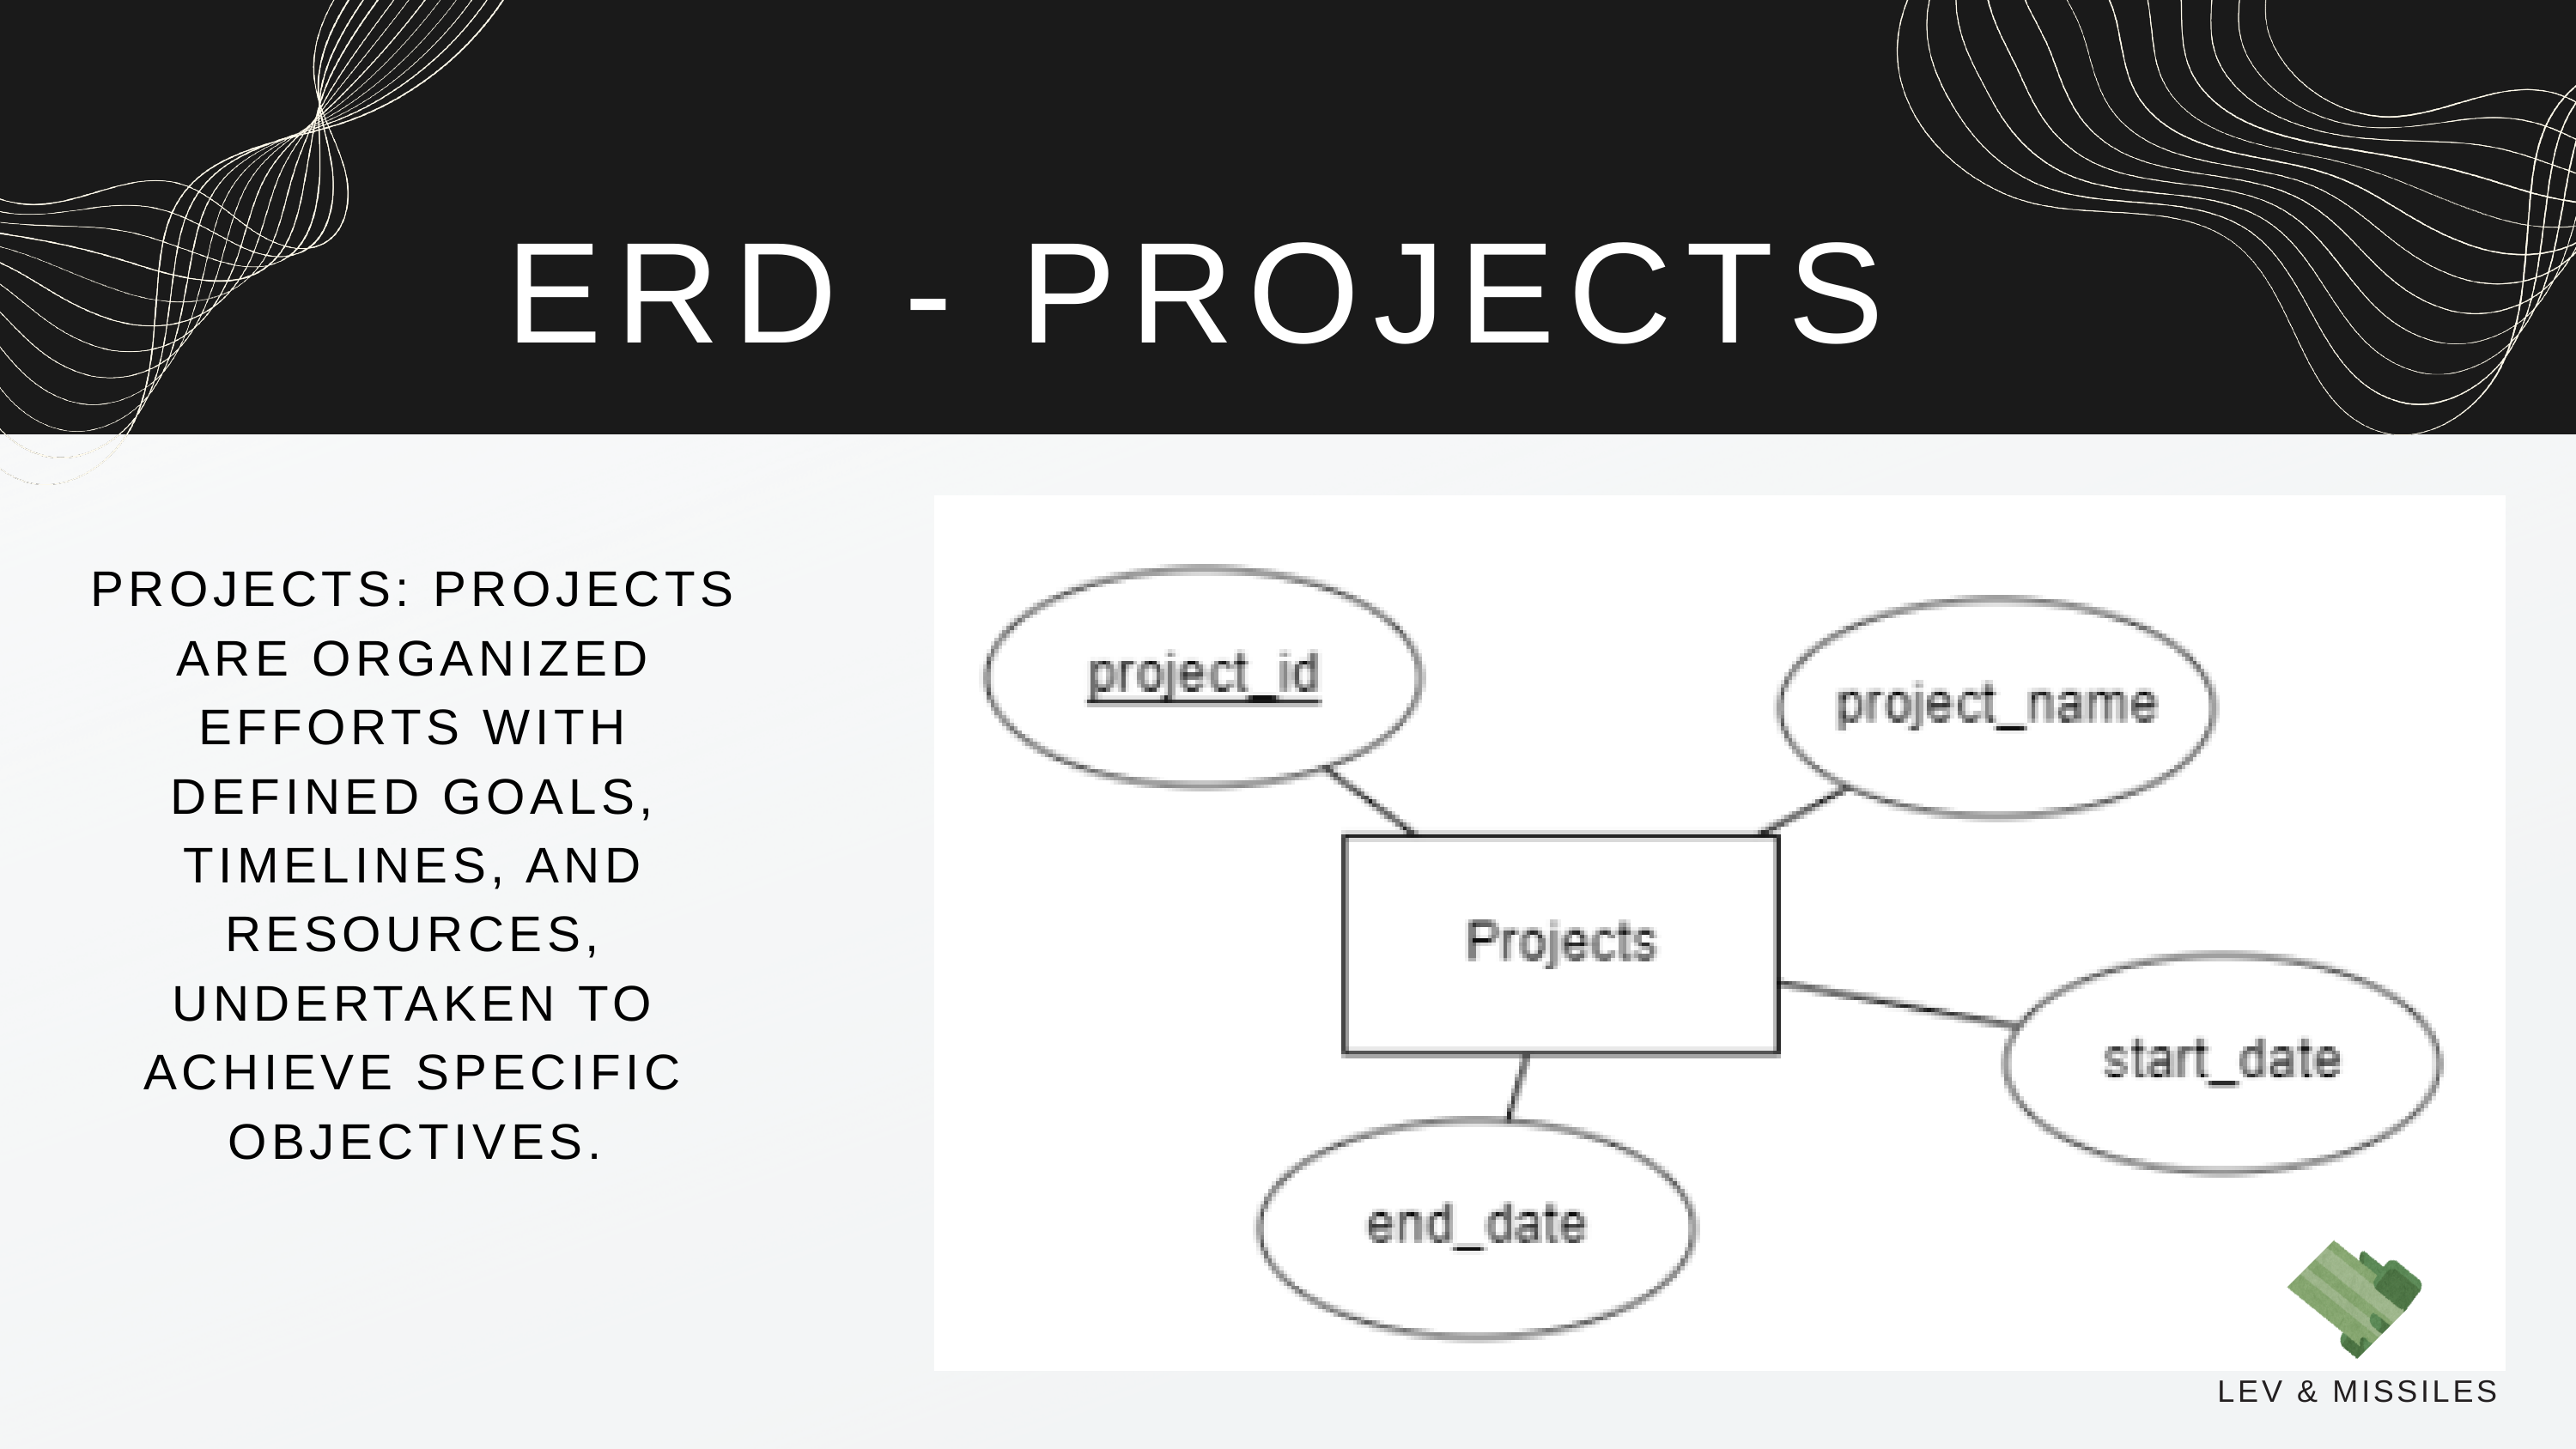

ERD - PROJECTS

PROJECTS: PROJECTS ARE ORGANIZED EFFORTS WITH DEFINED GOALS, TIMELINES, AND RESOURCES, UNDERTAKEN TO ACHIEVE SPECIFIC OBJECTIVES.

LEV & MISSILES